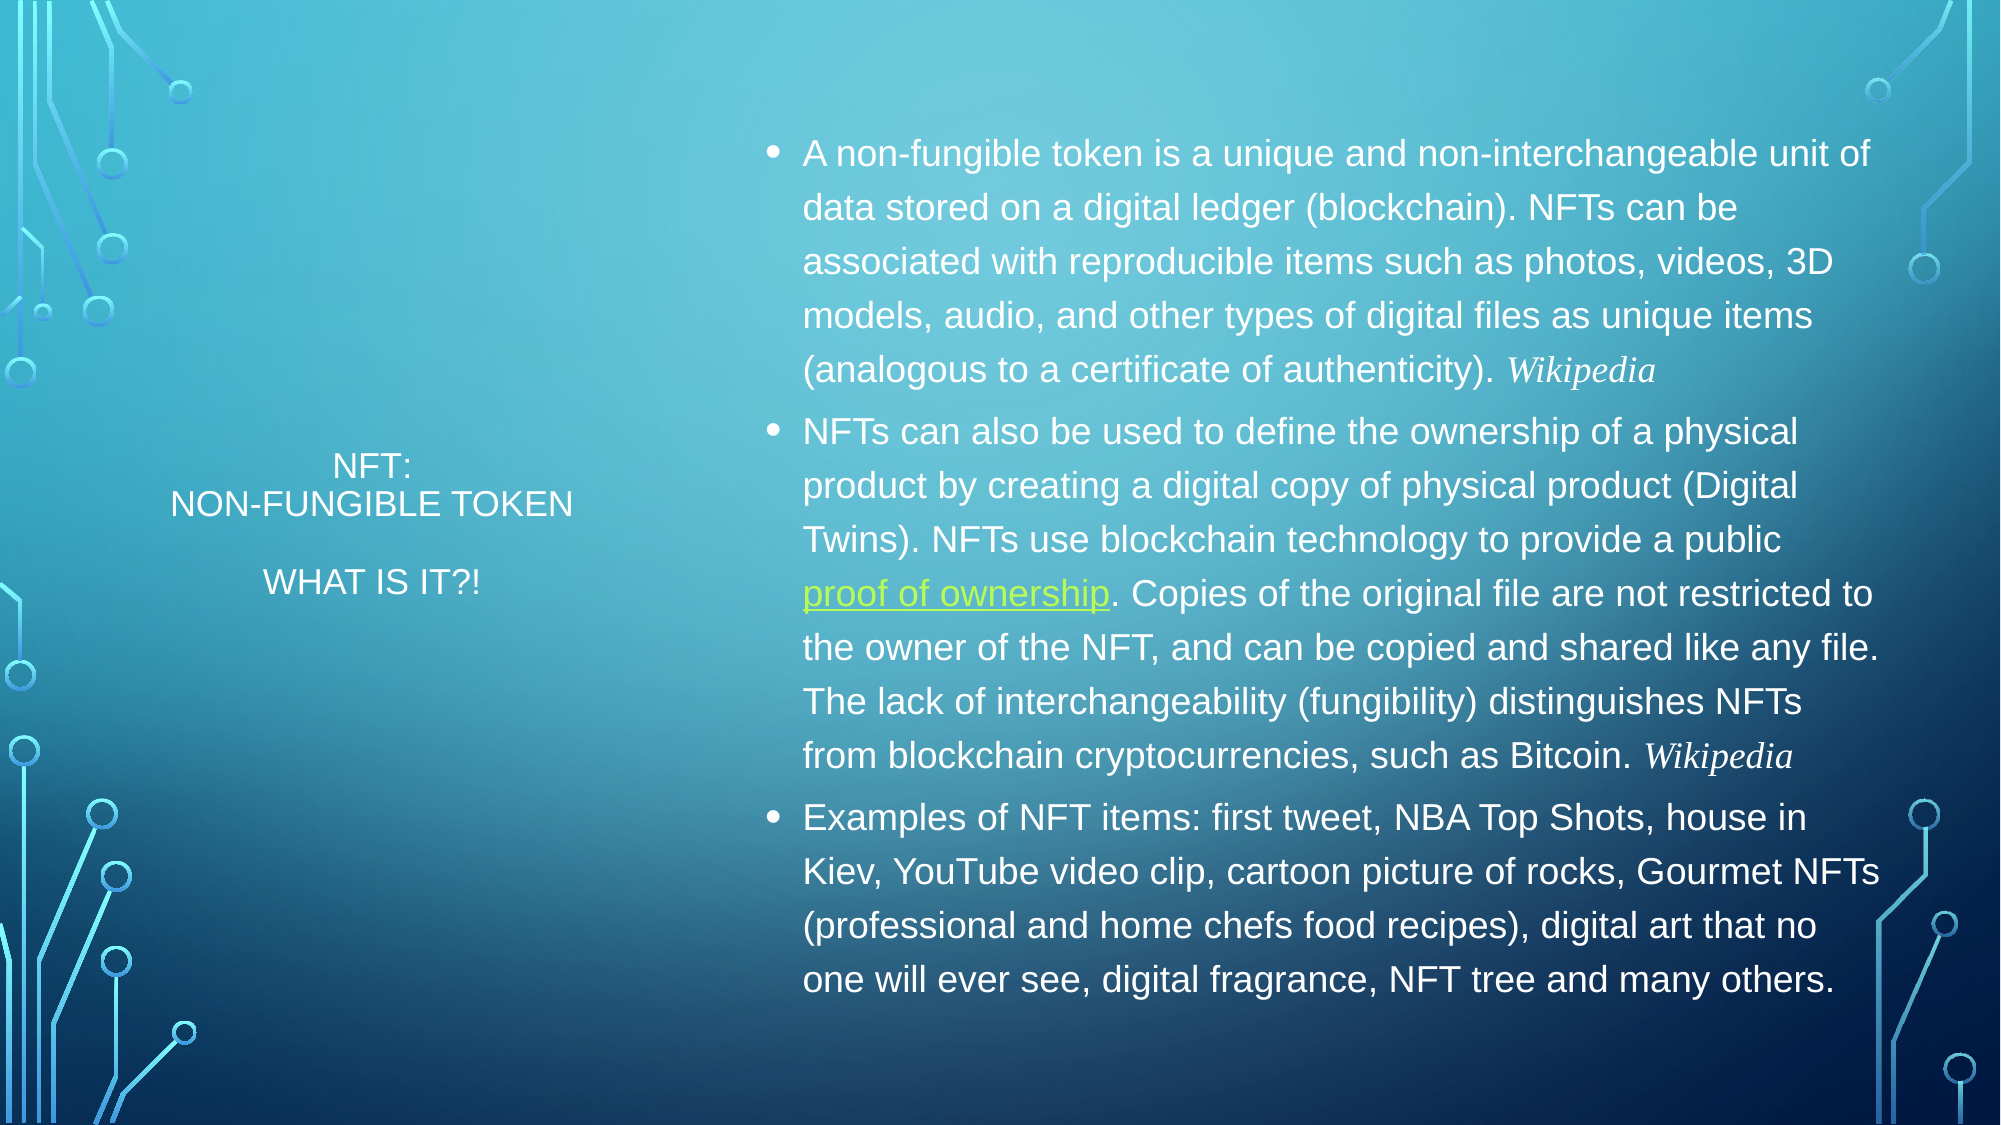

A non-fungible token is a unique and non-interchangeable unit of data stored on a digital ledger (blockchain). NFTs can be associated with reproducible items such as photos, videos, 3D models, audio, and other types of digital files as unique items (analogous to a certificate of authenticity). Wikipedia
NFTs can also be used to define the ownership of a physical product by creating a digital copy of physical product (Digital Twins). NFTs use blockchain technology to provide a public proof of ownership. Copies of the original file are not restricted to the owner of the NFT, and can be copied and shared like any file. The lack of interchangeability (fungibility) distinguishes NFTs from blockchain cryptocurrencies, such as Bitcoin. Wikipedia
Examples of NFT items: first tweet, NBA Top Shots, house in Kiev, YouTube video clip, cartoon picture of rocks, Gourmet NFTs (professional and home chefs food recipes), digital art that no one will ever see, digital fragrance, NFT tree and many others.
# NFT: Non-fungible token what is it?!